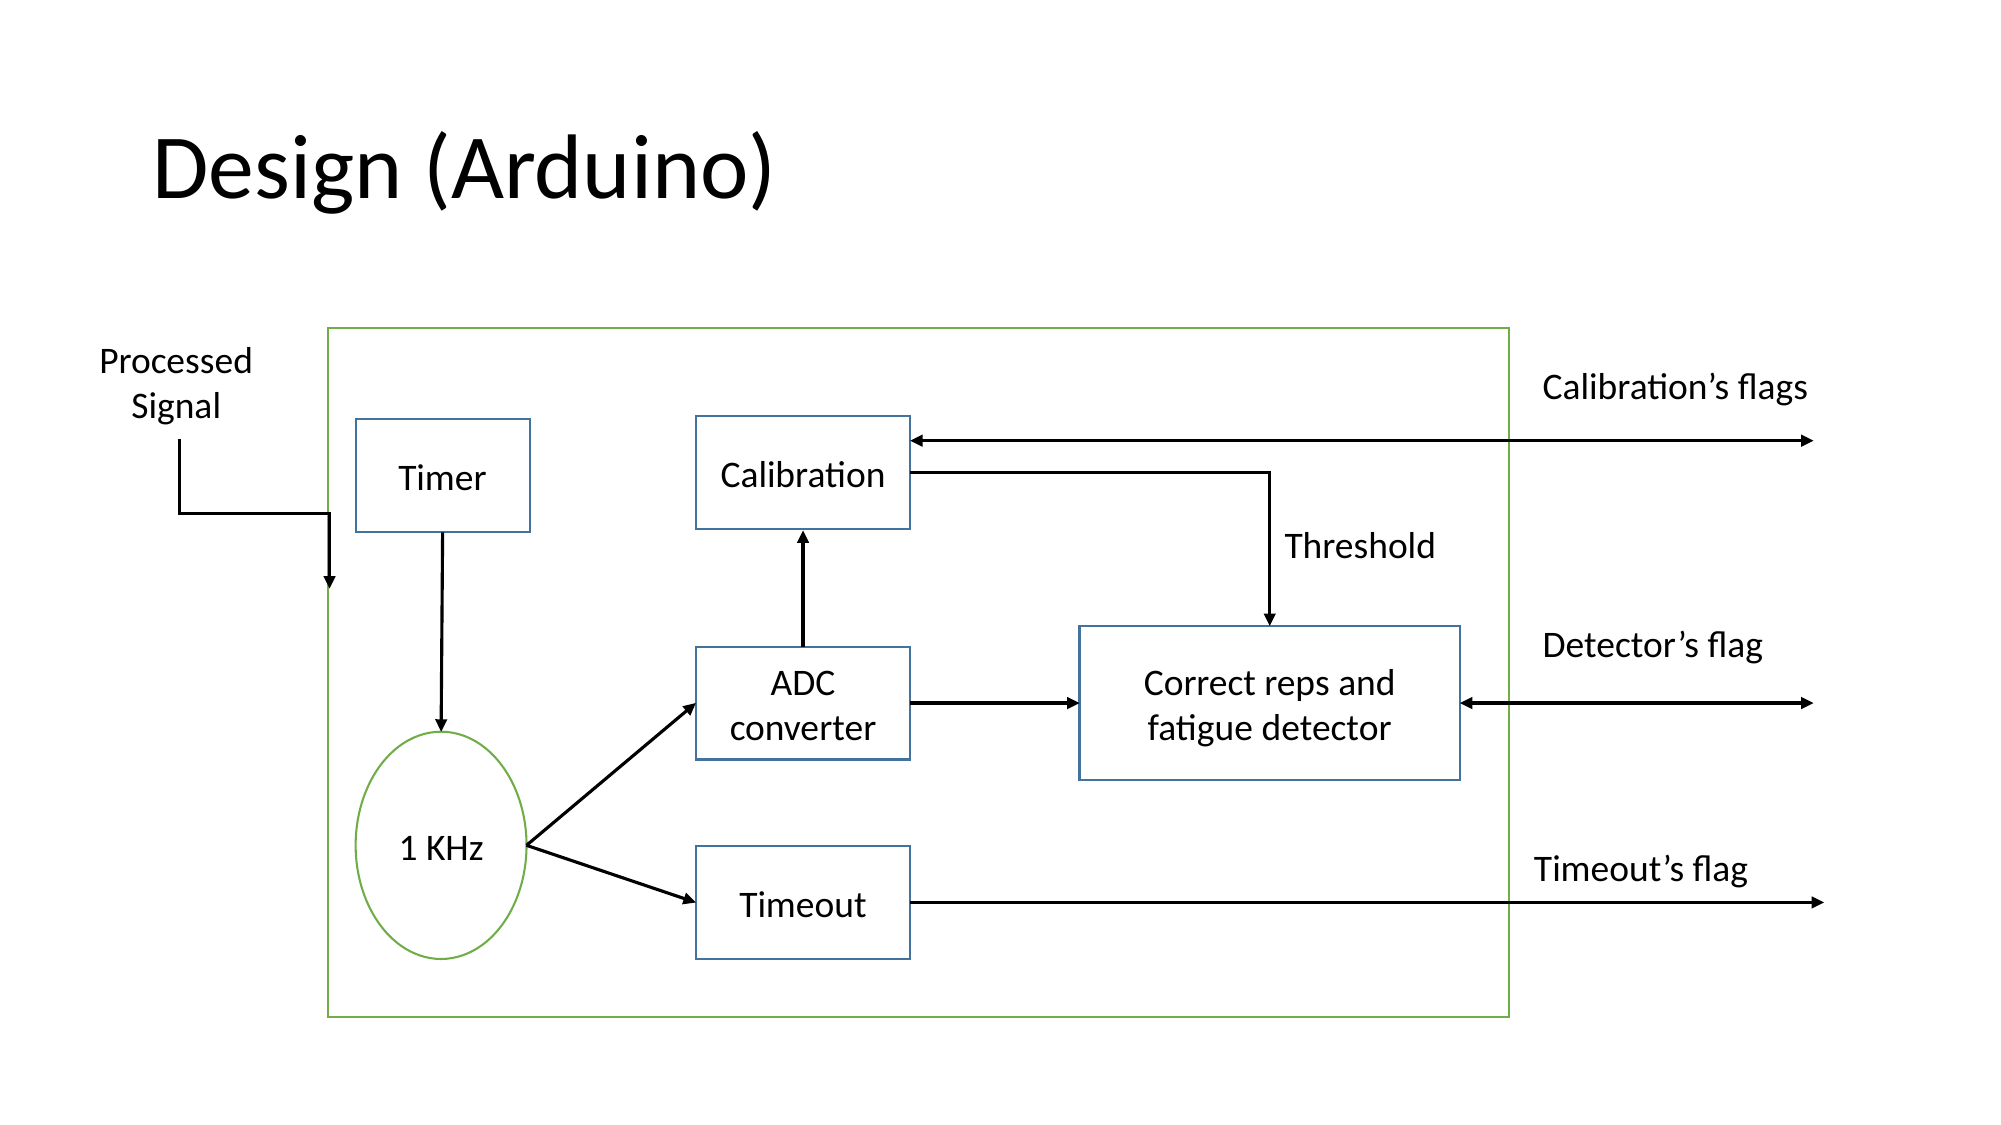

Design (Arduino)
Processed Signal

Calibration’s flags
Calibration
Timer
Threshold
Detector’s flag
Correct reps and fatigue detector
ADC converter
1 KHz
Timeout’s flag
Timeout